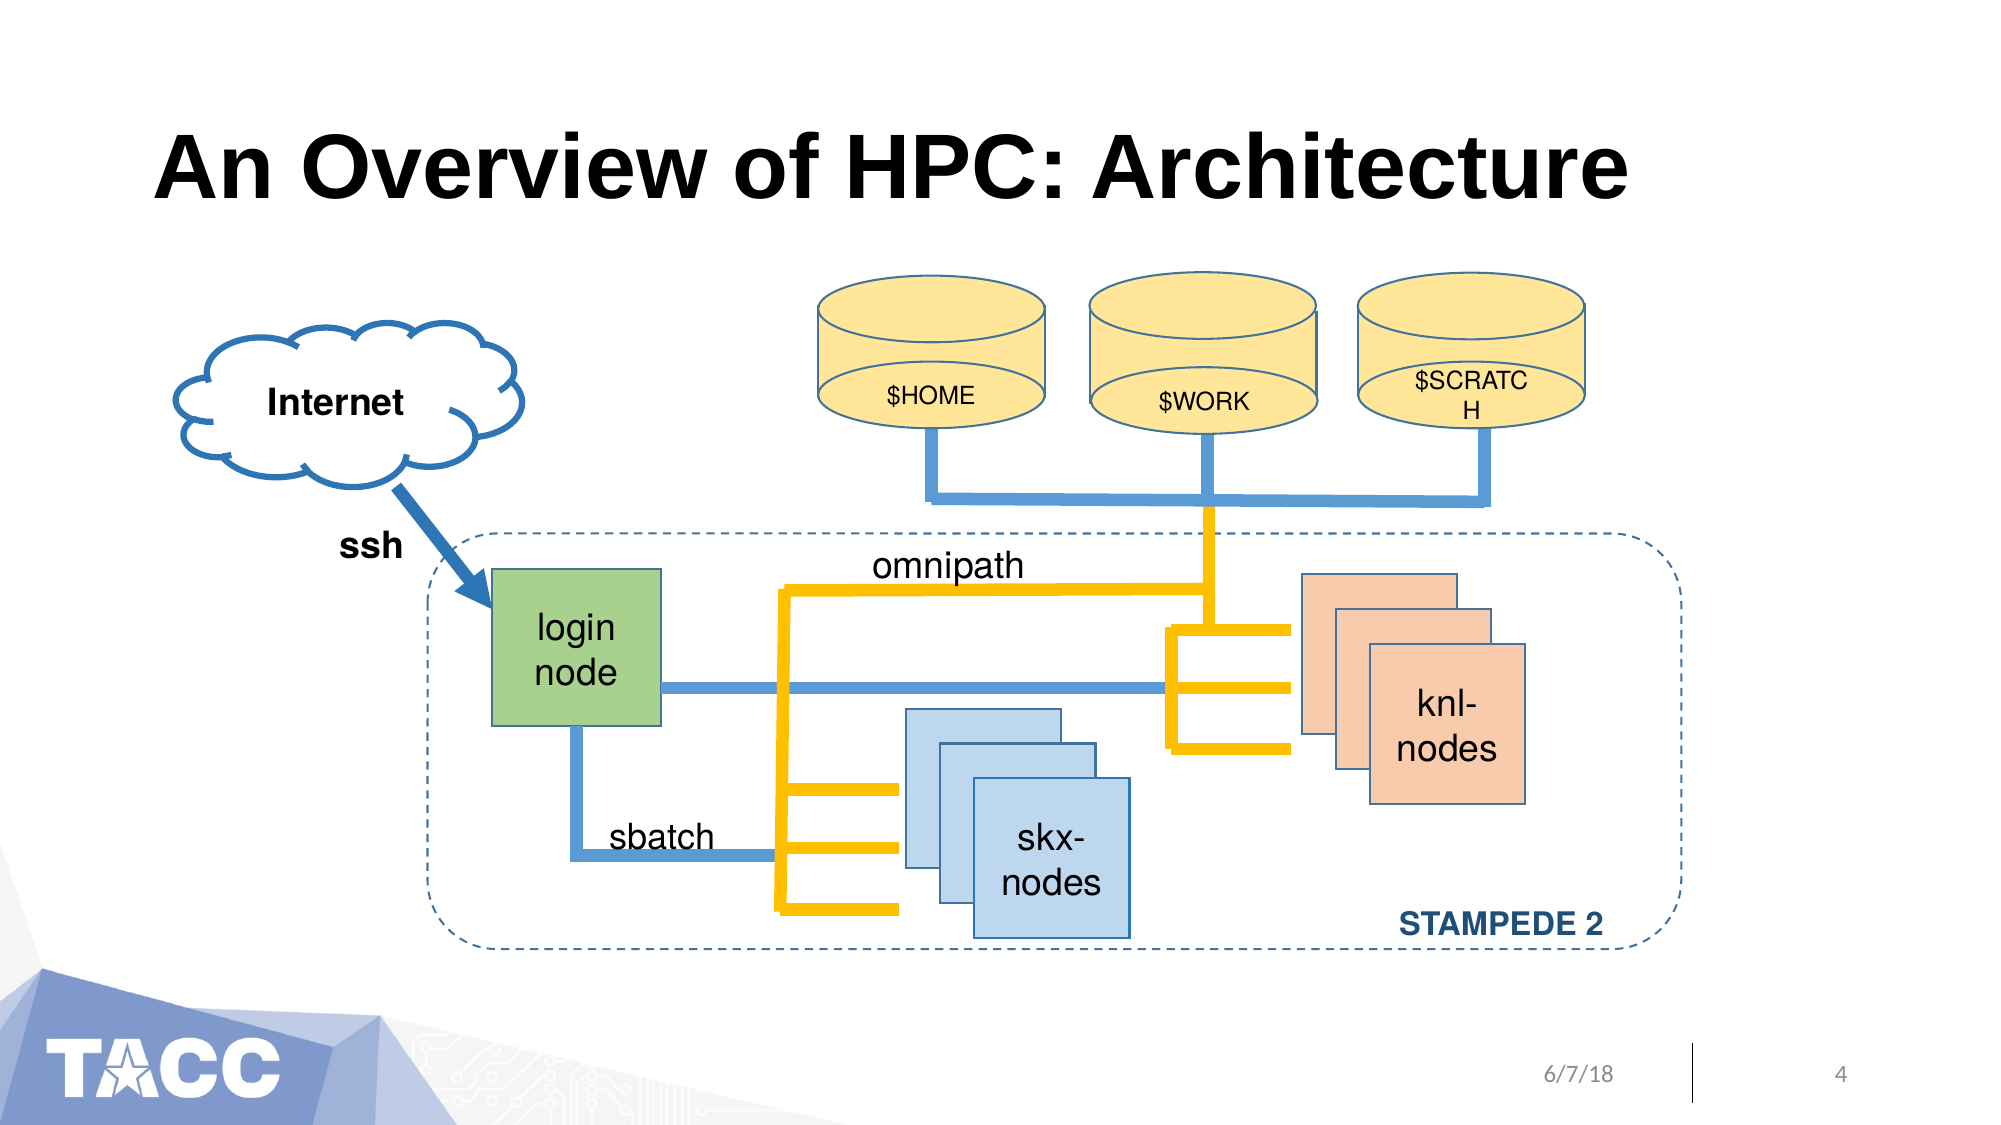

# An Overview of HPC: Architecture

Internet
ssh

login node

knl-nodes

skx-nodes
omnipath
sbatch
STAMPEDE 2

$HOME

$SCRATCH
$WORK
idev
6/7/18
4